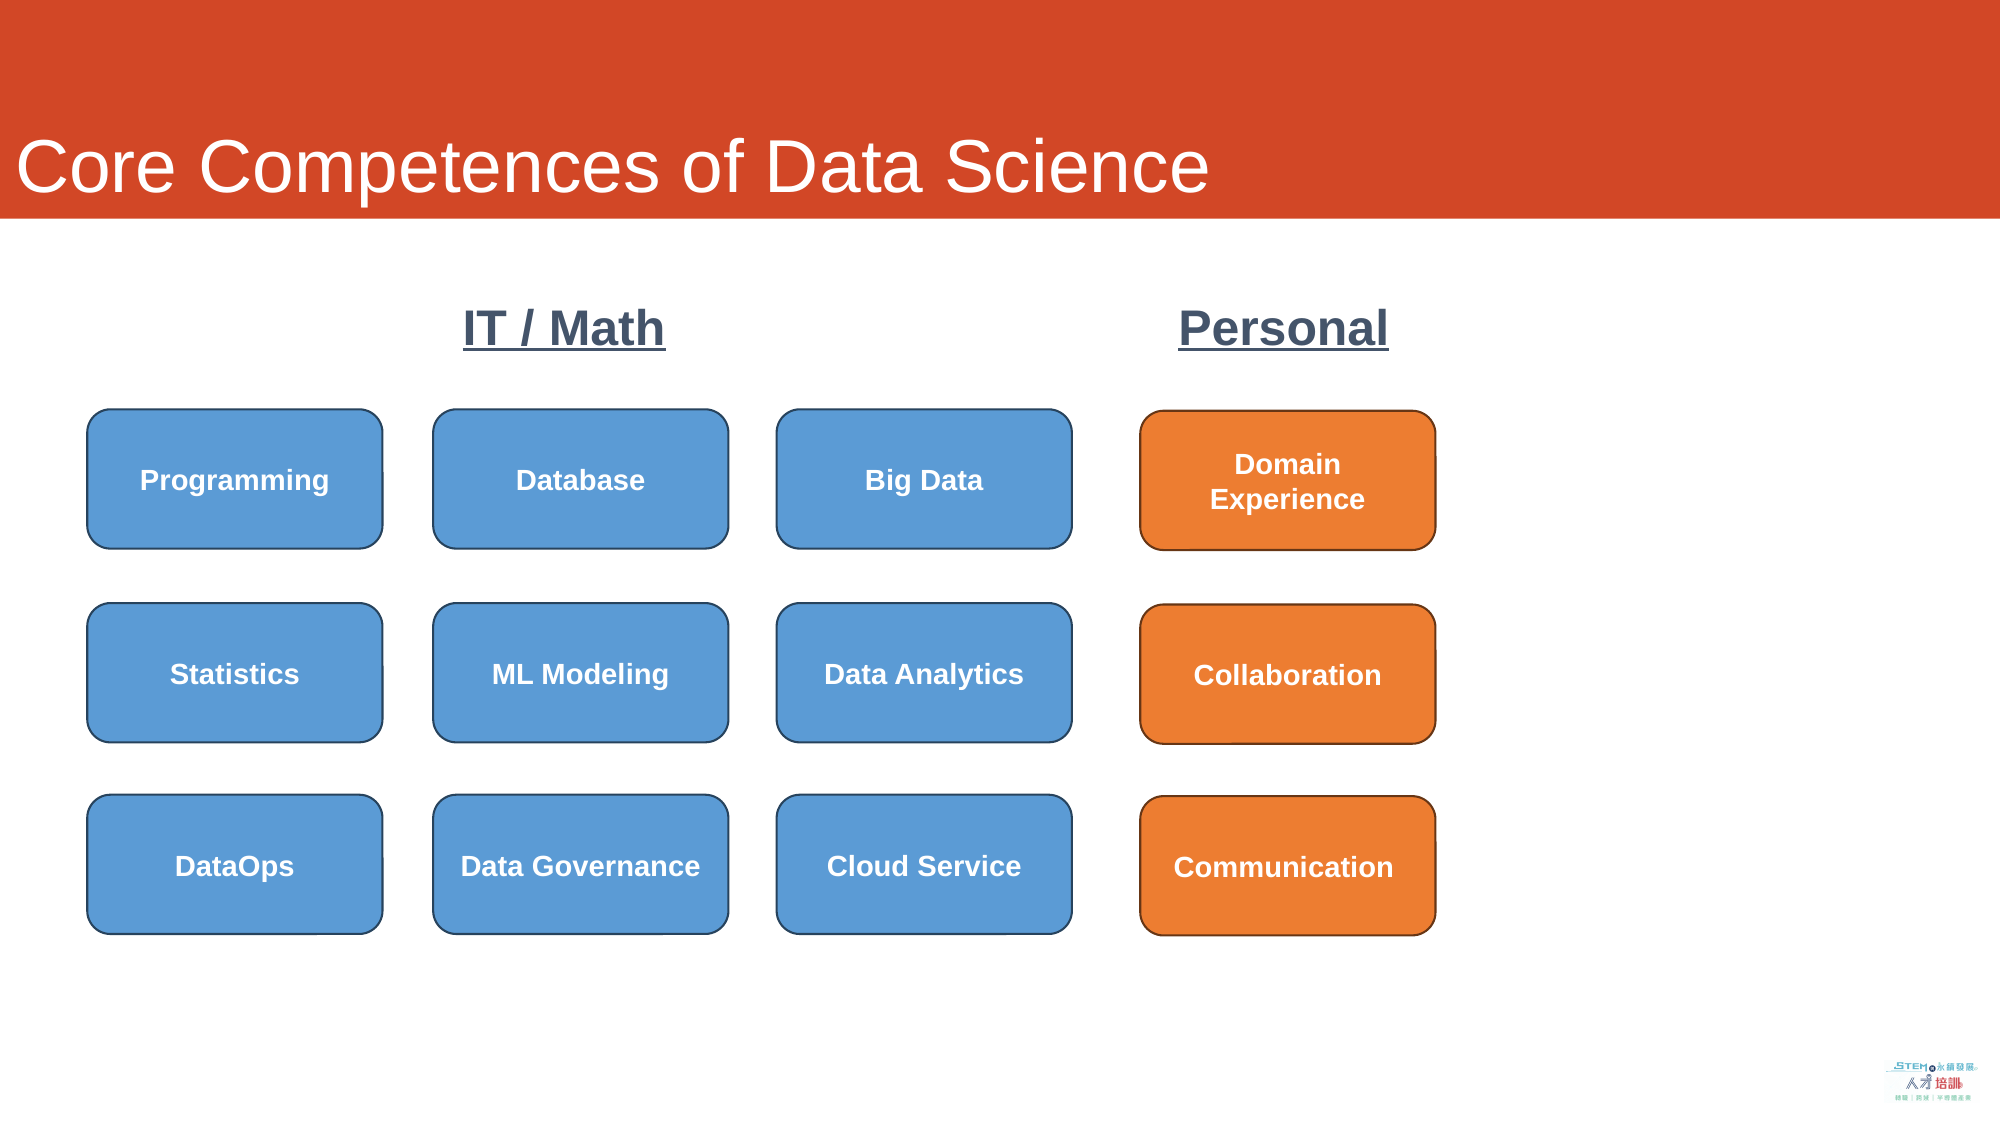

# Core Competences of Data Science
IT / Math
Personal
Programming
Database
Big Data
Domain Experience
Statistics
ML Modeling
Data Analytics
Collaboration
DataOps
Data Governance
Cloud Service
Communication